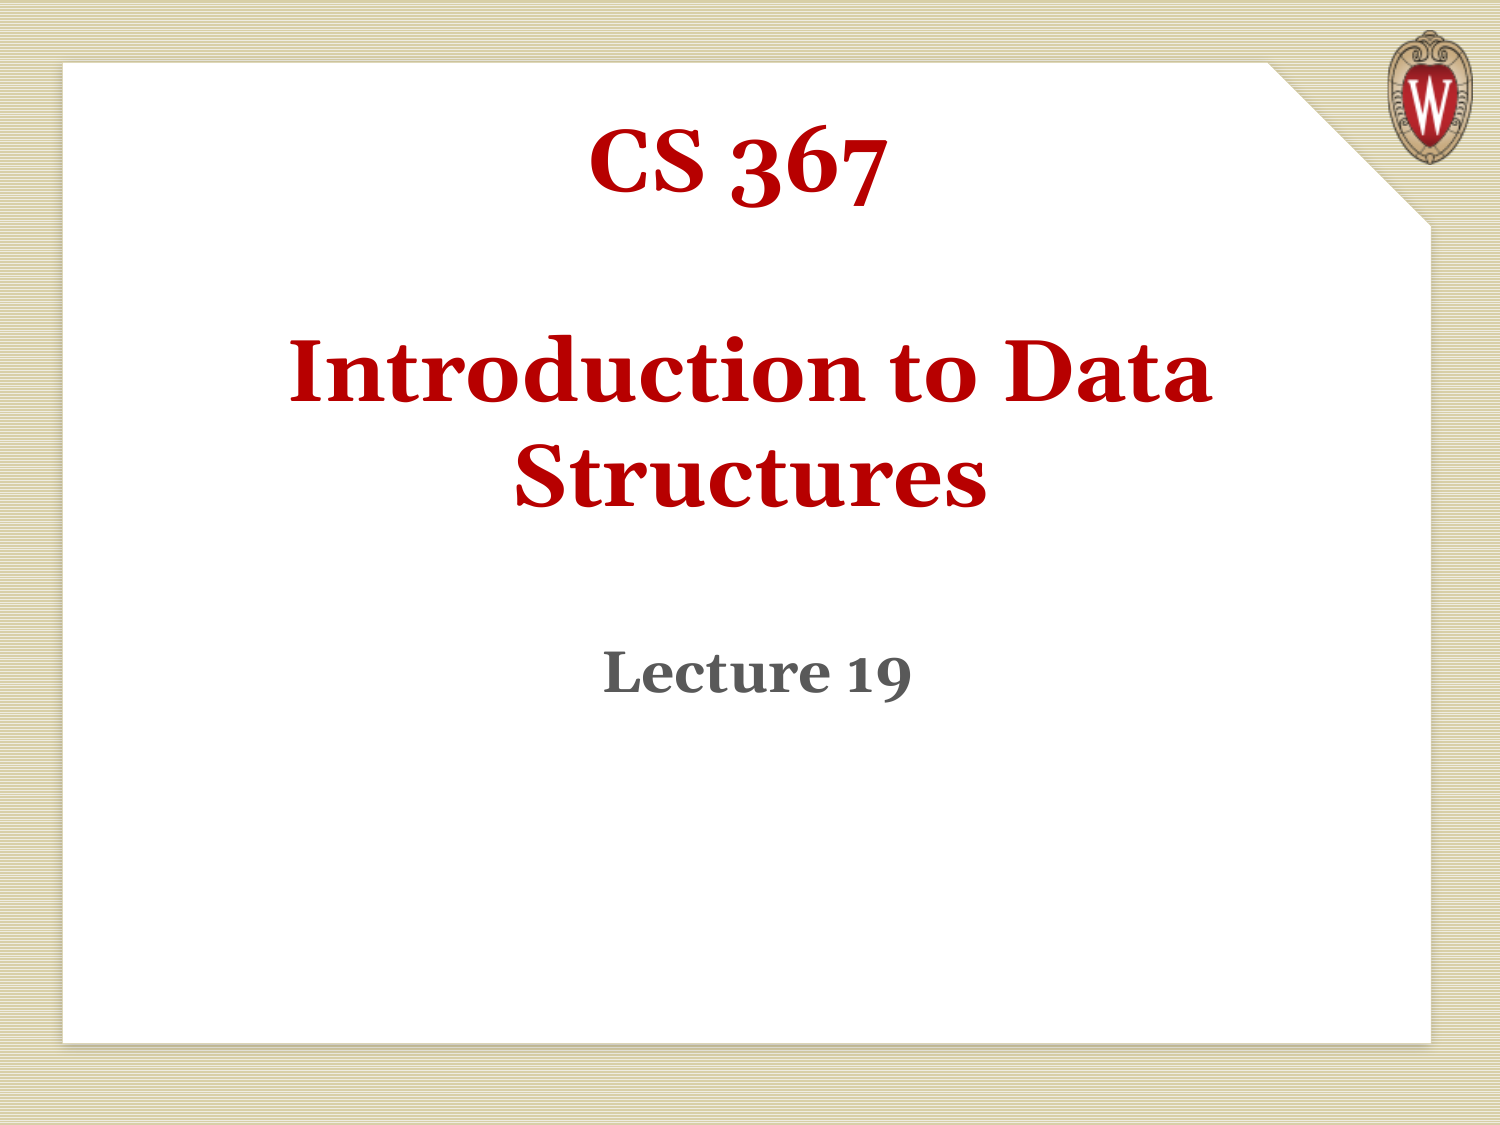

# CS 367 Introduction to Data Structures
 Lecture 19